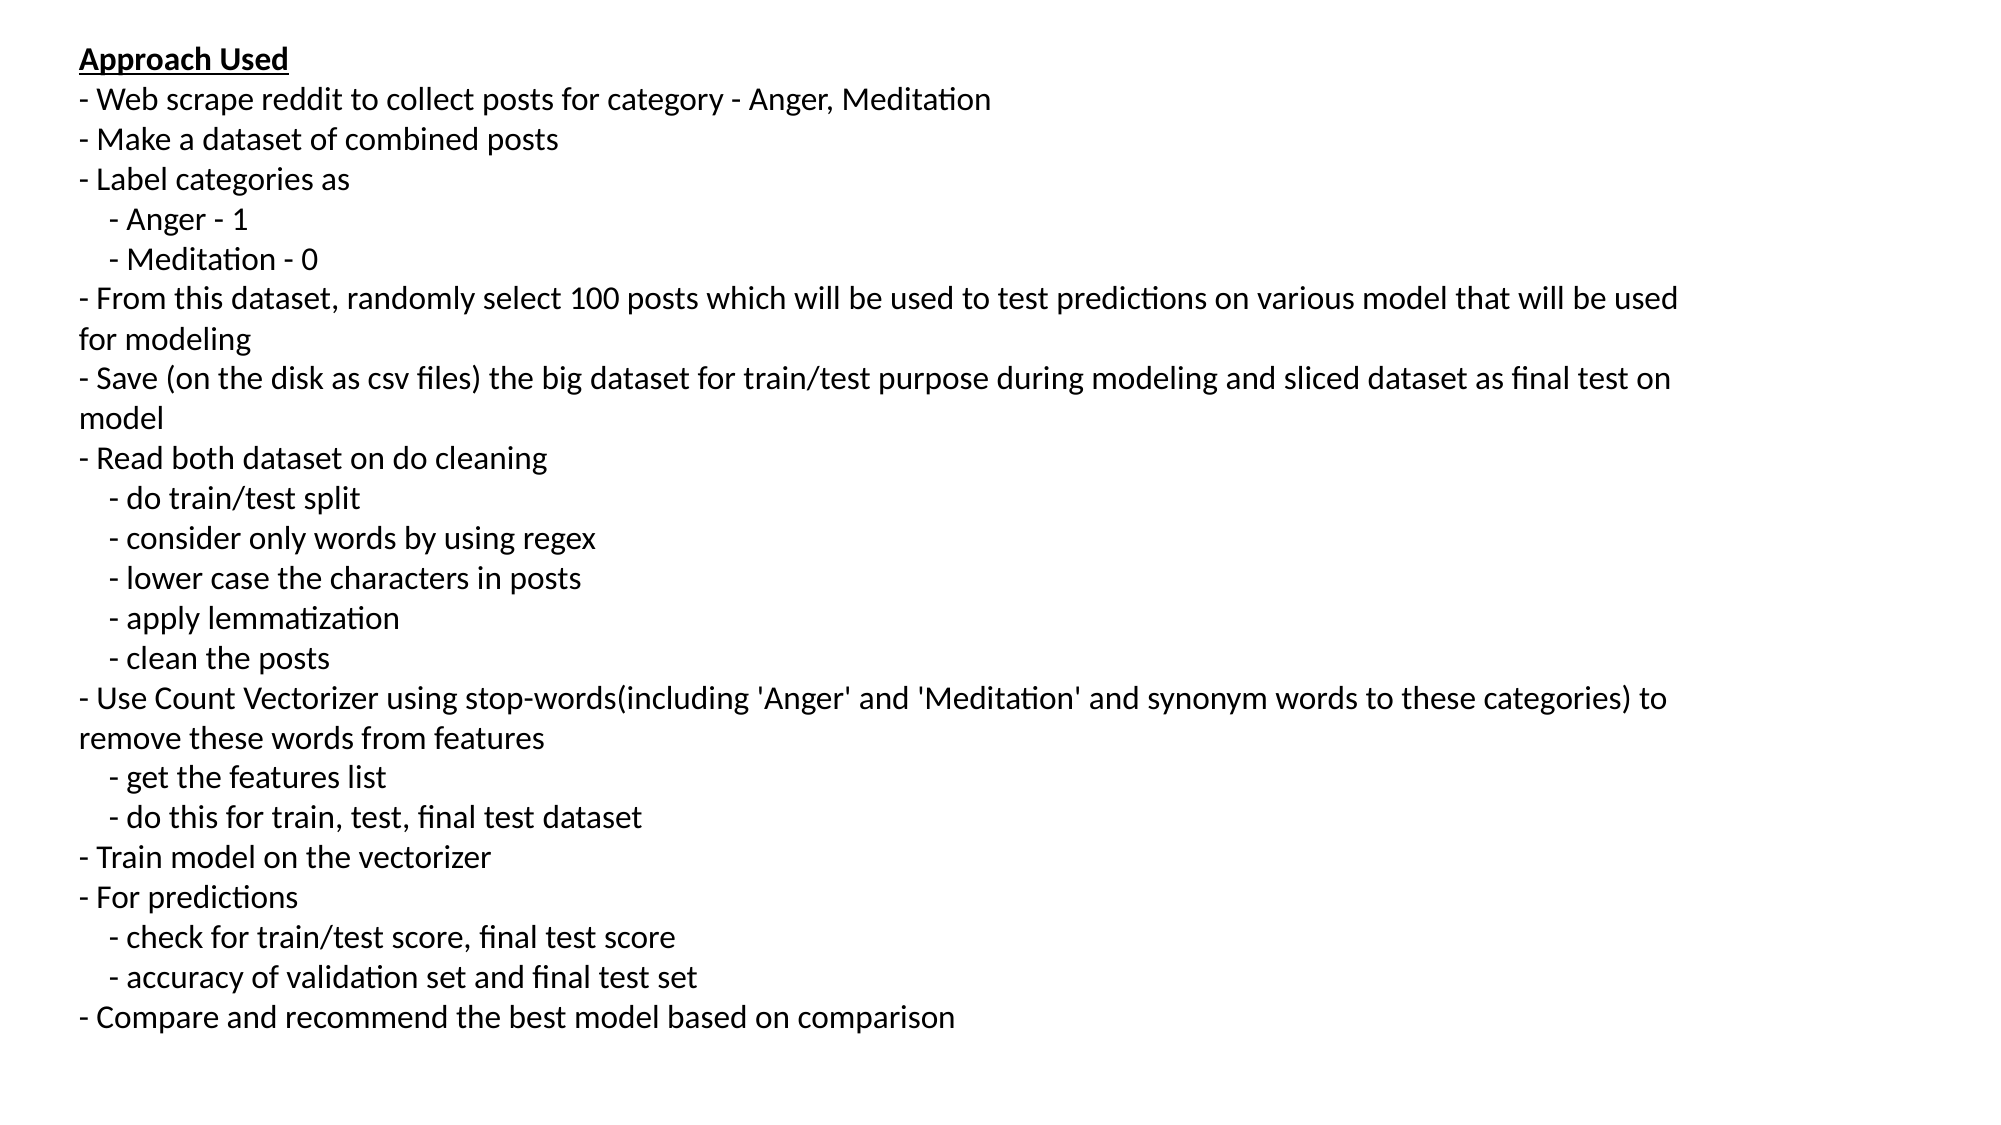

Approach Used
- Web scrape reddit to collect posts for category - Anger, Meditation
- Make a dataset of combined posts
- Label categories as
    - Anger - 1
    - Meditation - 0
- From this dataset, randomly select 100 posts which will be used to test predictions on various model that will be used for modeling
- Save (on the disk as csv files) the big dataset for train/test purpose during modeling and sliced dataset as final test on model
- Read both dataset on do cleaning
    - do train/test split
    - consider only words by using regex
    - lower case the characters in posts
    - apply lemmatization
    - clean the posts
- Use Count Vectorizer using stop-words(including 'Anger' and 'Meditation' and synonym words to these categories) to remove these words from features
    - get the features list
    - do this for train, test, final test dataset
- Train model on the vectorizer
- For predictions
    - check for train/test score, final test score
    - accuracy of validation set and final test set
- Compare and recommend the best model based on comparison